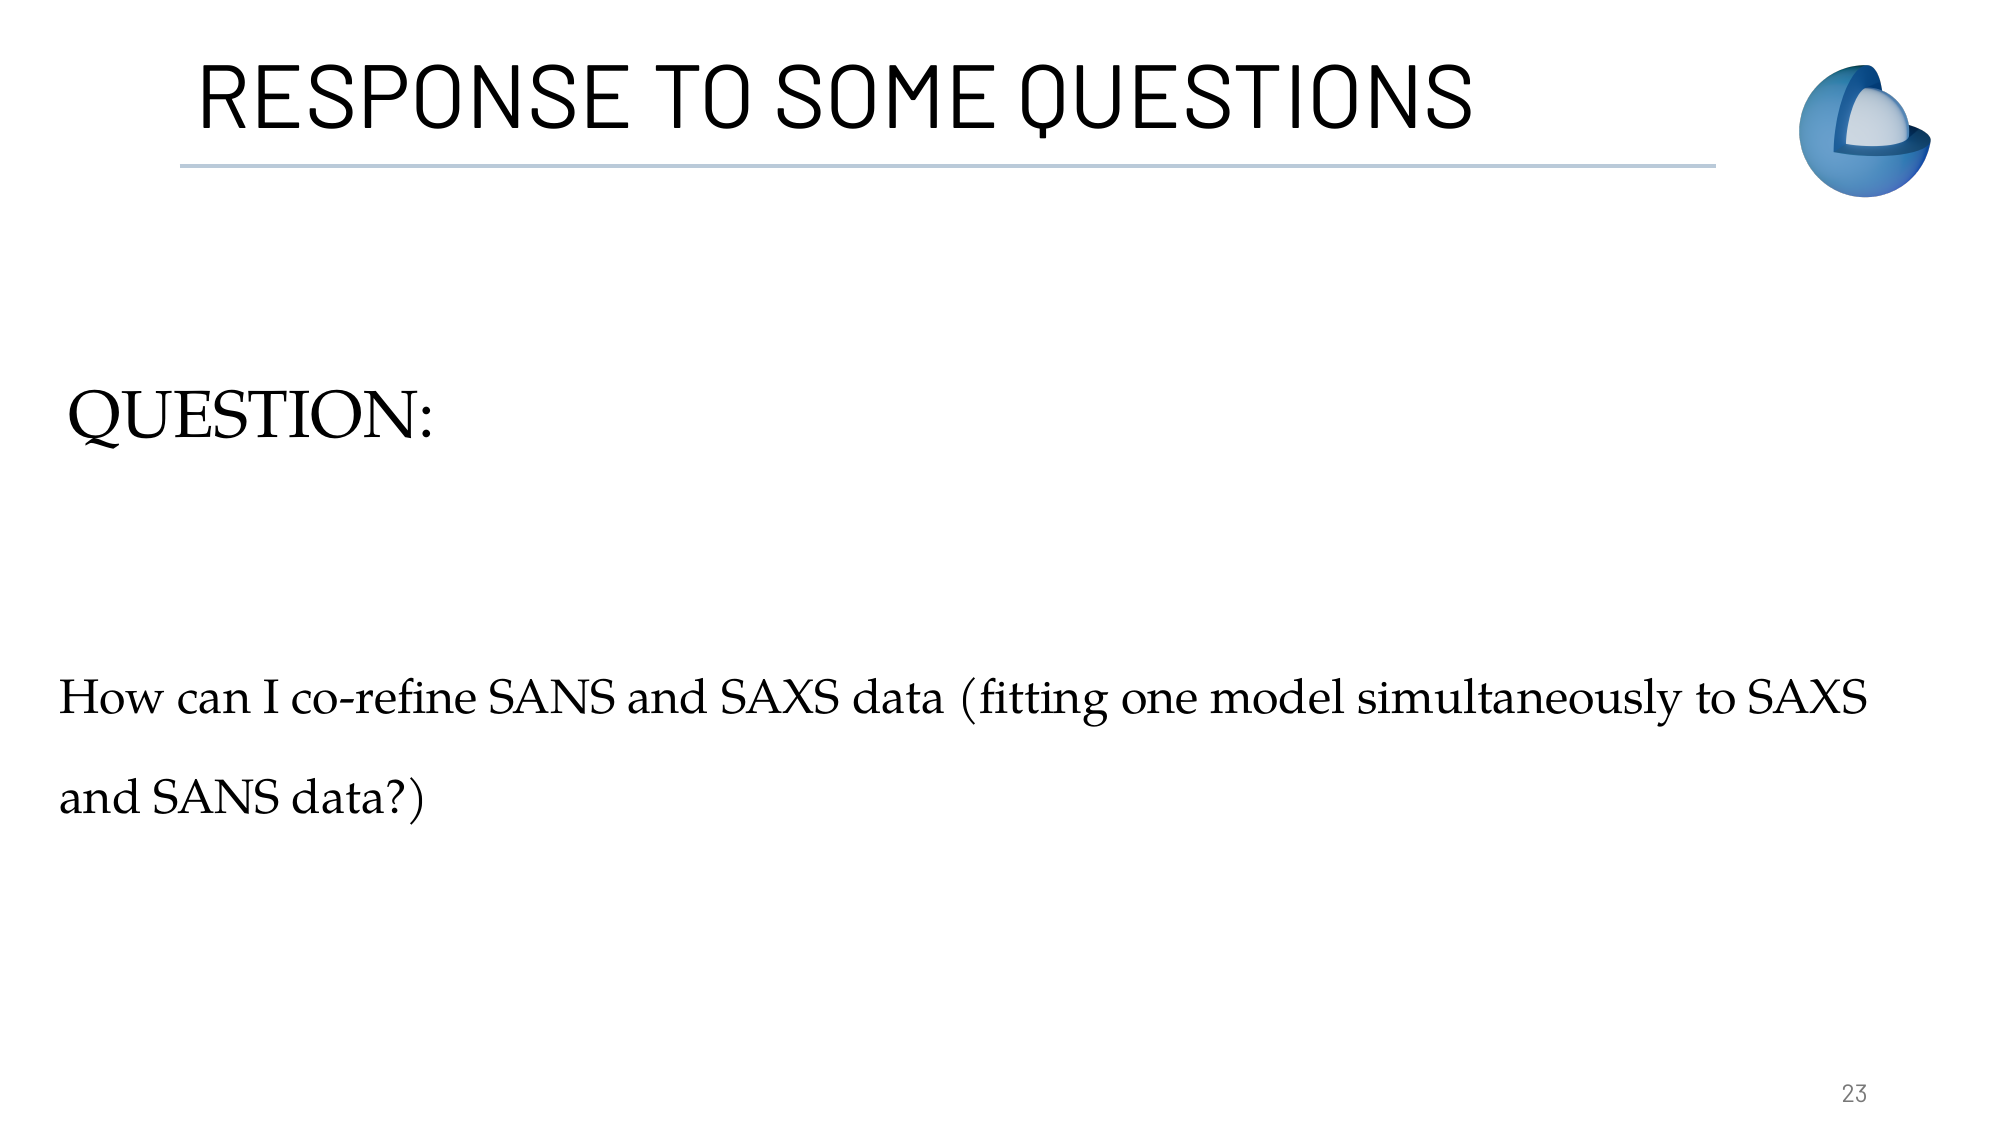

# RESPONSE TO SOME QUESTIONS
QUESTION:
How can I co-refine SANS and SAXS data (fitting one model simultaneously to SAXS and SANS data?)
23